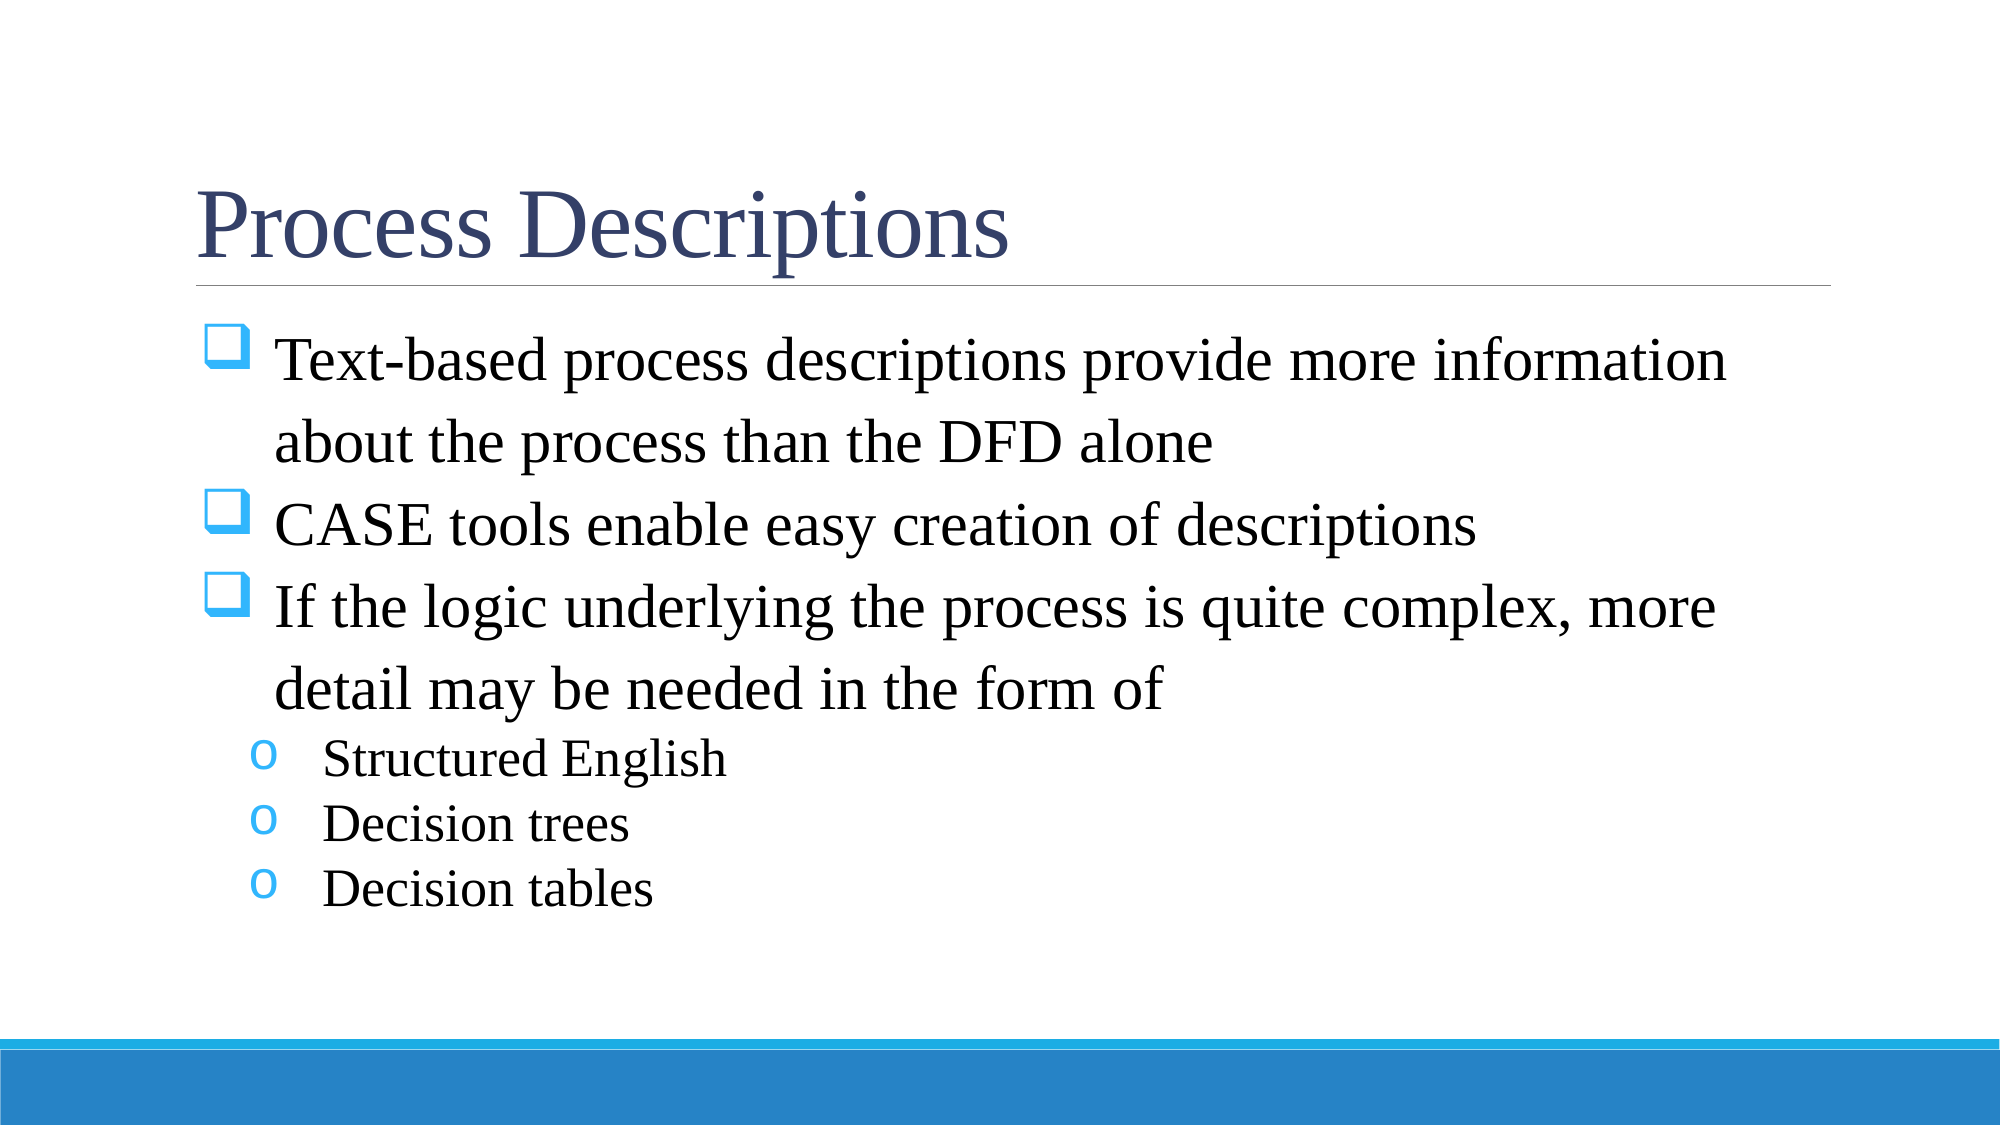

Text-based process descriptions provide more information about the process than the DFD alone
CASE tools enable easy creation of descriptions
If the logic underlying the process is quite complex, more detail may be needed in the form of
Structured English
Decision trees
Decision tables
# Process Descriptions